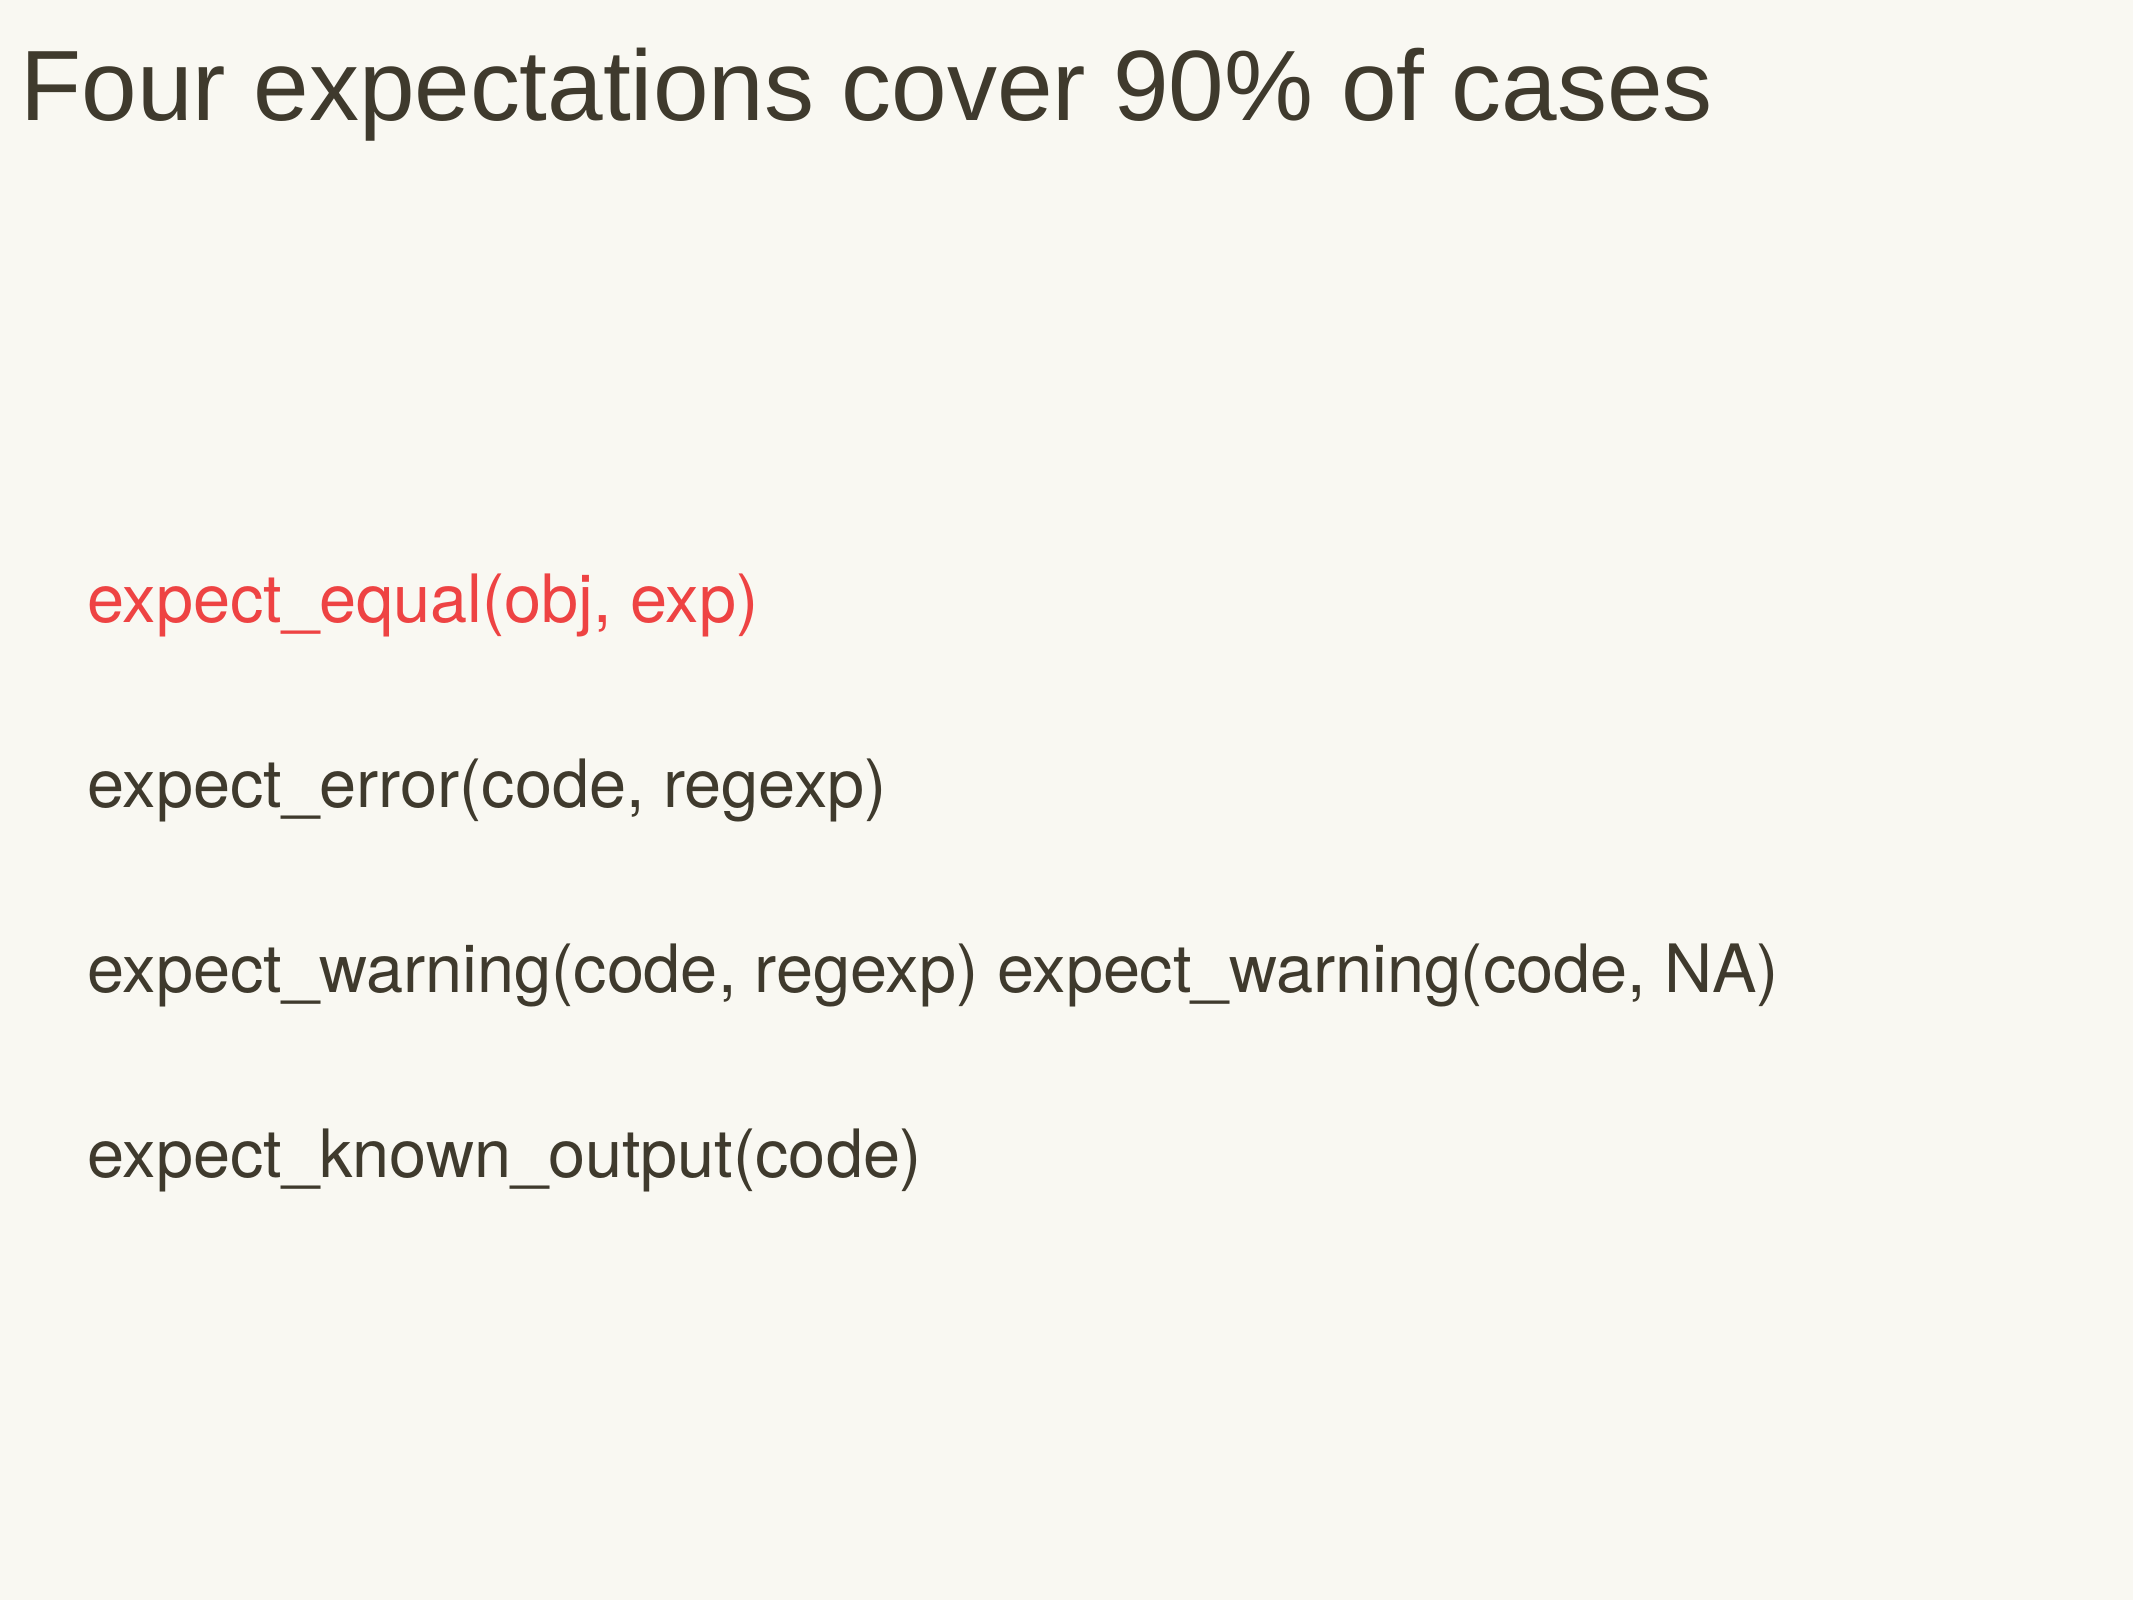

# Four expectations cover 90% of cases
expect_equal(obj, exp)

expect_error(code, regexp)

expect_warning(code, regexp) expect_warning(code, NA)

expect_known_output(code)